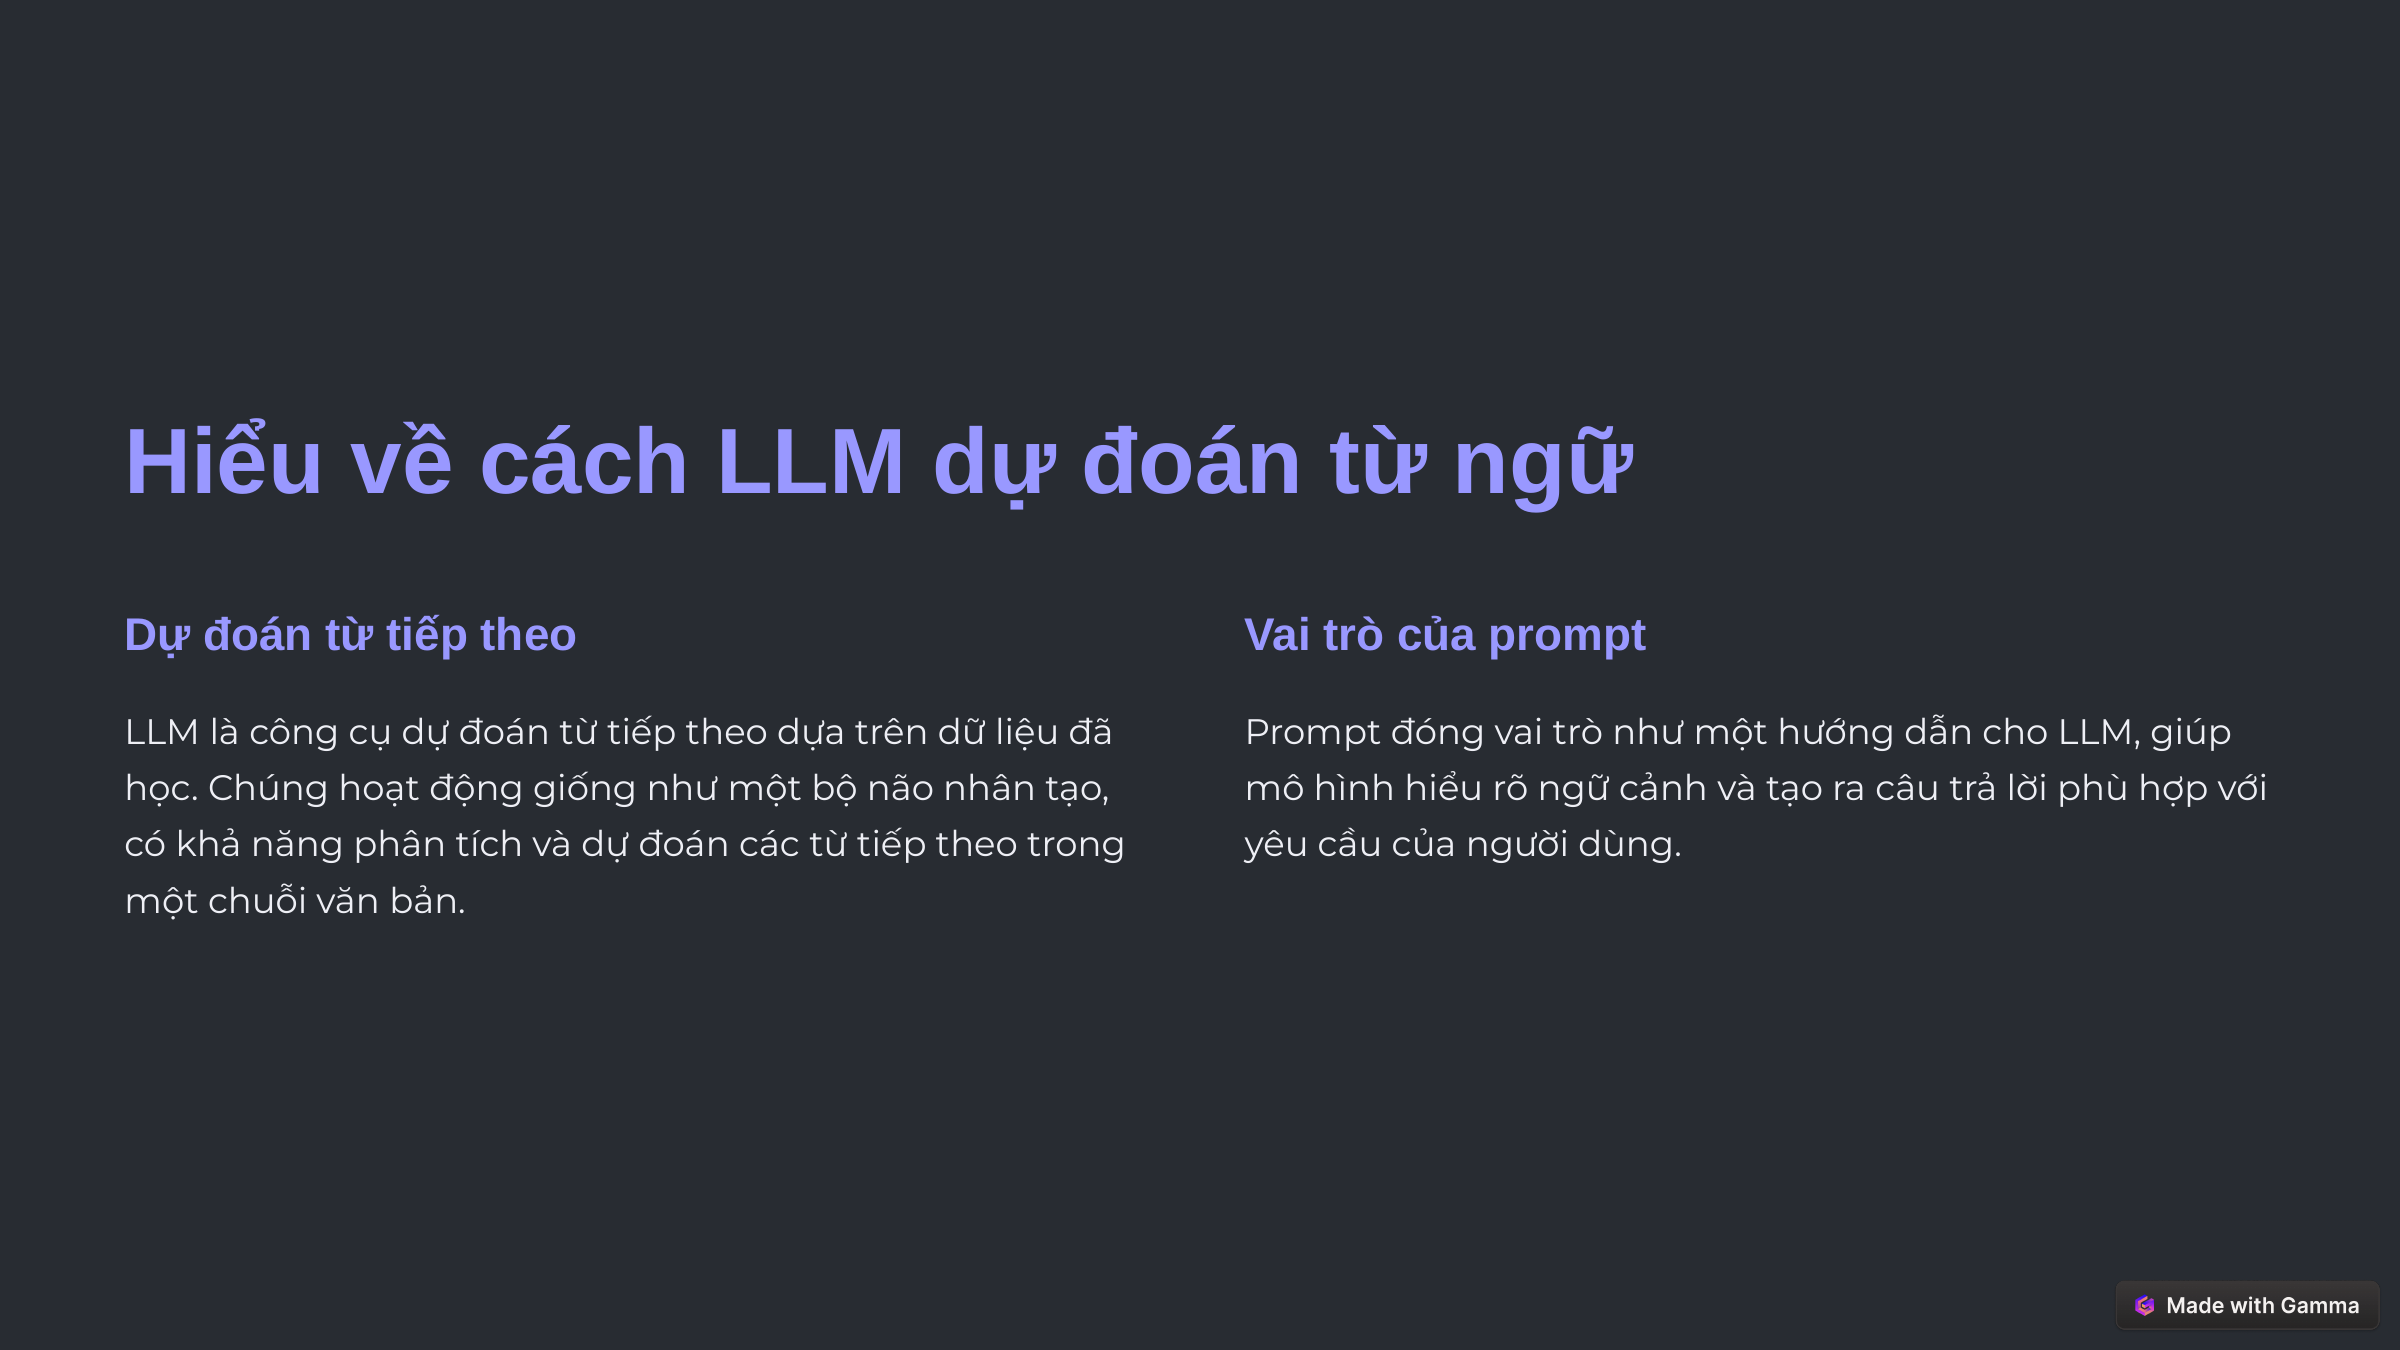

Hiểu về cách LLM dự đoán từ ngữ
Dự đoán từ tiếp theo
Vai trò của prompt
LLM là công cụ dự đoán từ tiếp theo dựa trên dữ liệu đã học. Chúng hoạt động giống như một bộ não nhân tạo, có khả năng phân tích và dự đoán các từ tiếp theo trong một chuỗi văn bản.
Prompt đóng vai trò như một hướng dẫn cho LLM, giúp mô hình hiểu rõ ngữ cảnh và tạo ra câu trả lời phù hợp với yêu cầu của người dùng.